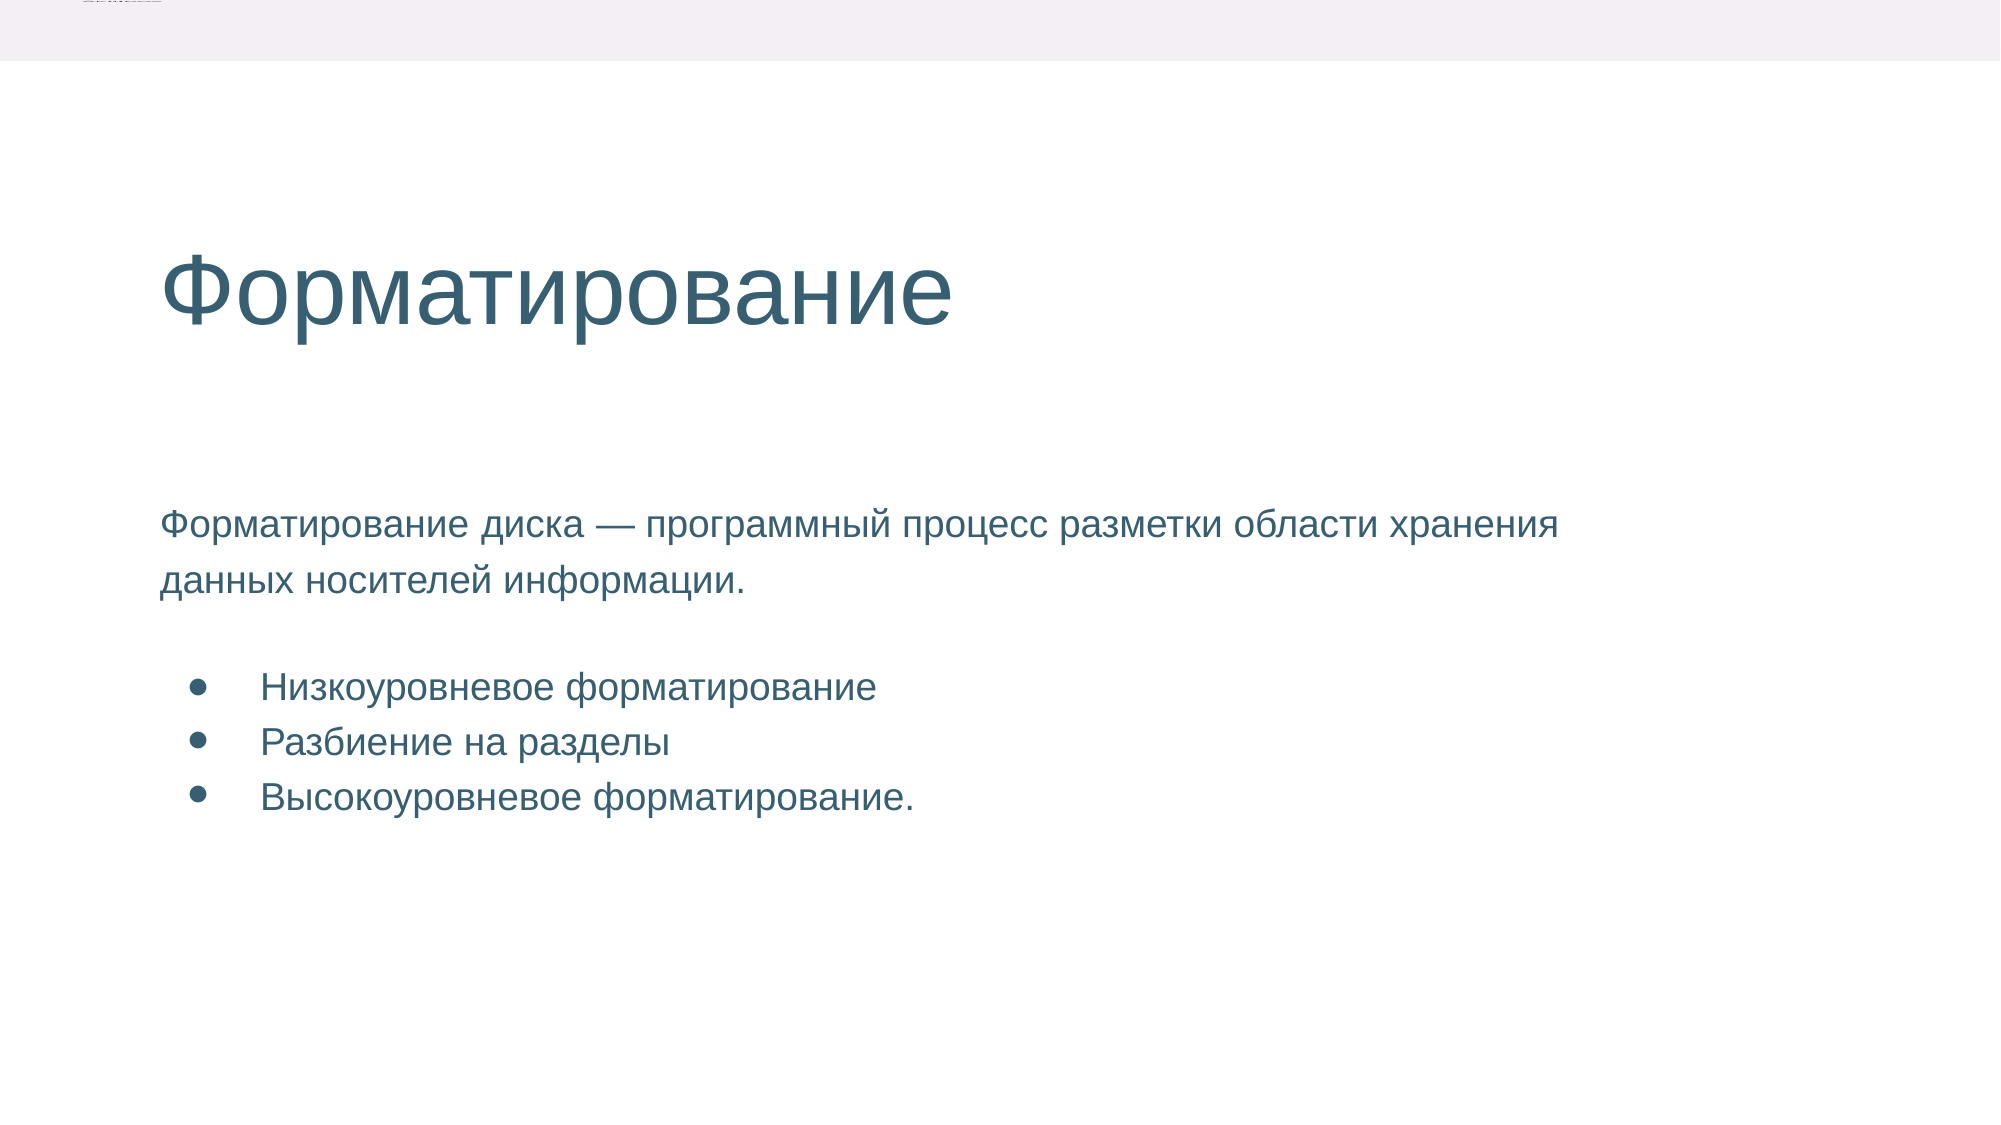

Форматирование
Форматирование диска — программный процесс разметки области хранения
данных носителей информации.
Низкоуровневое форматирование
Разбиение на разделы
Высокоуровневое форматирование.
●
●
●